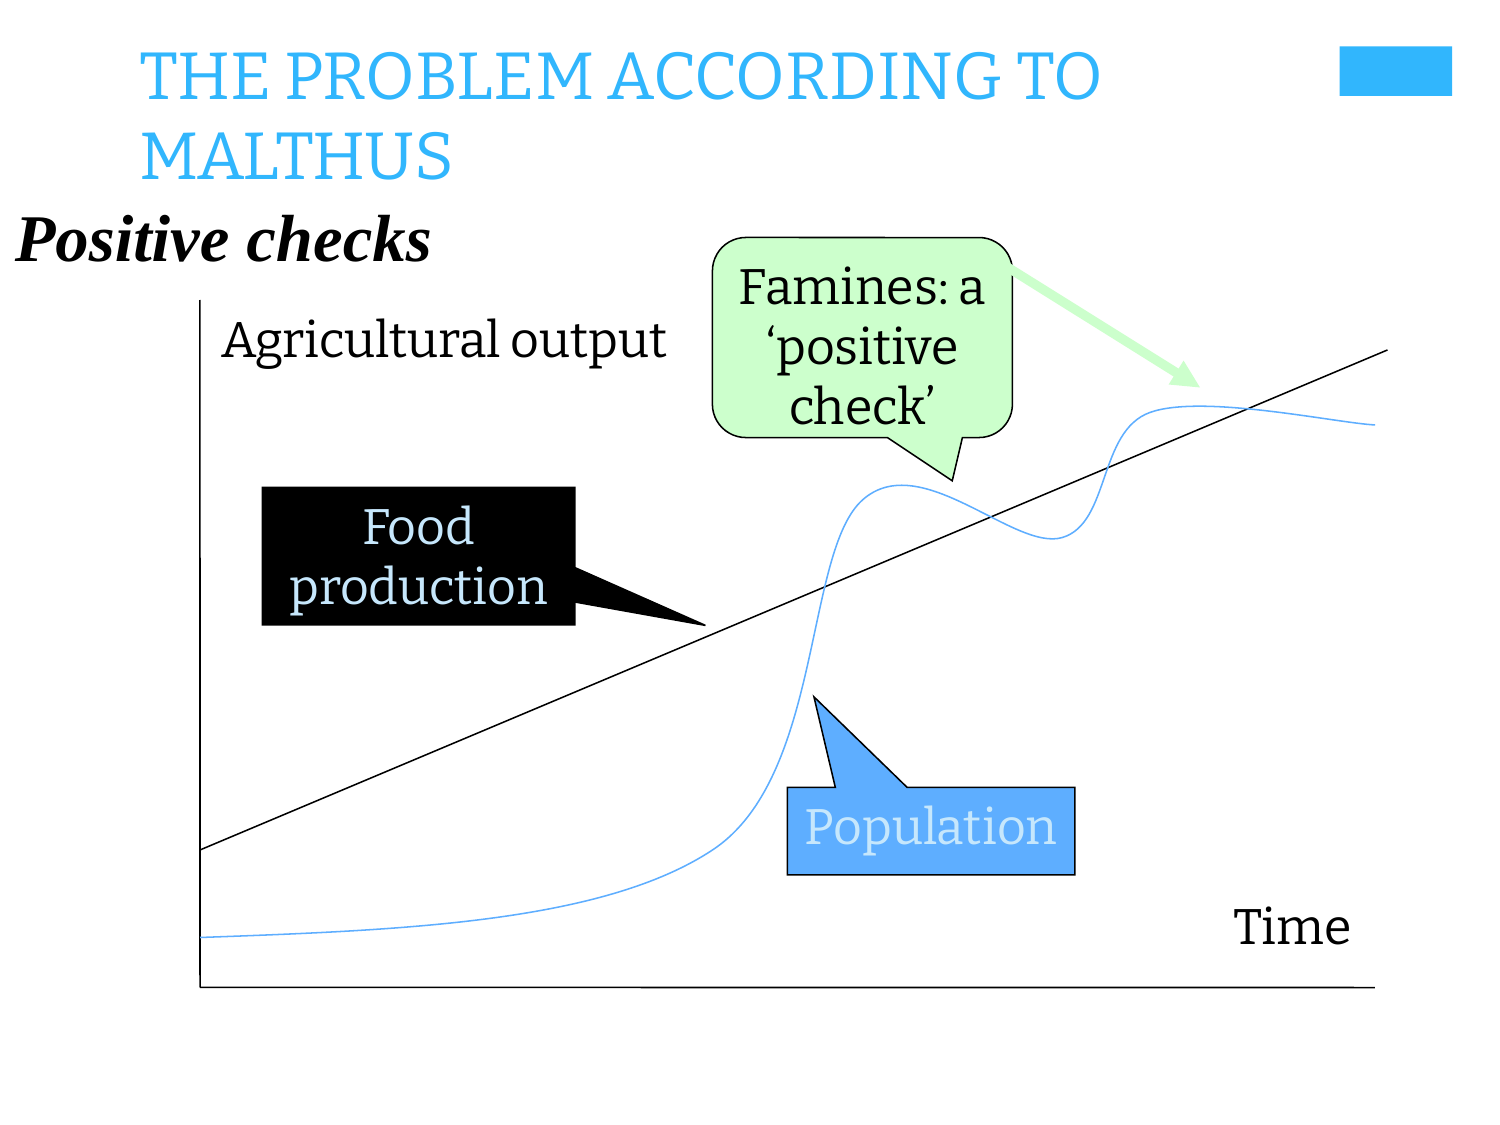

The problem according to Malthus
Positive checks
Famines: a ‘positive check’

Agricultural output

Food production
Population
Time